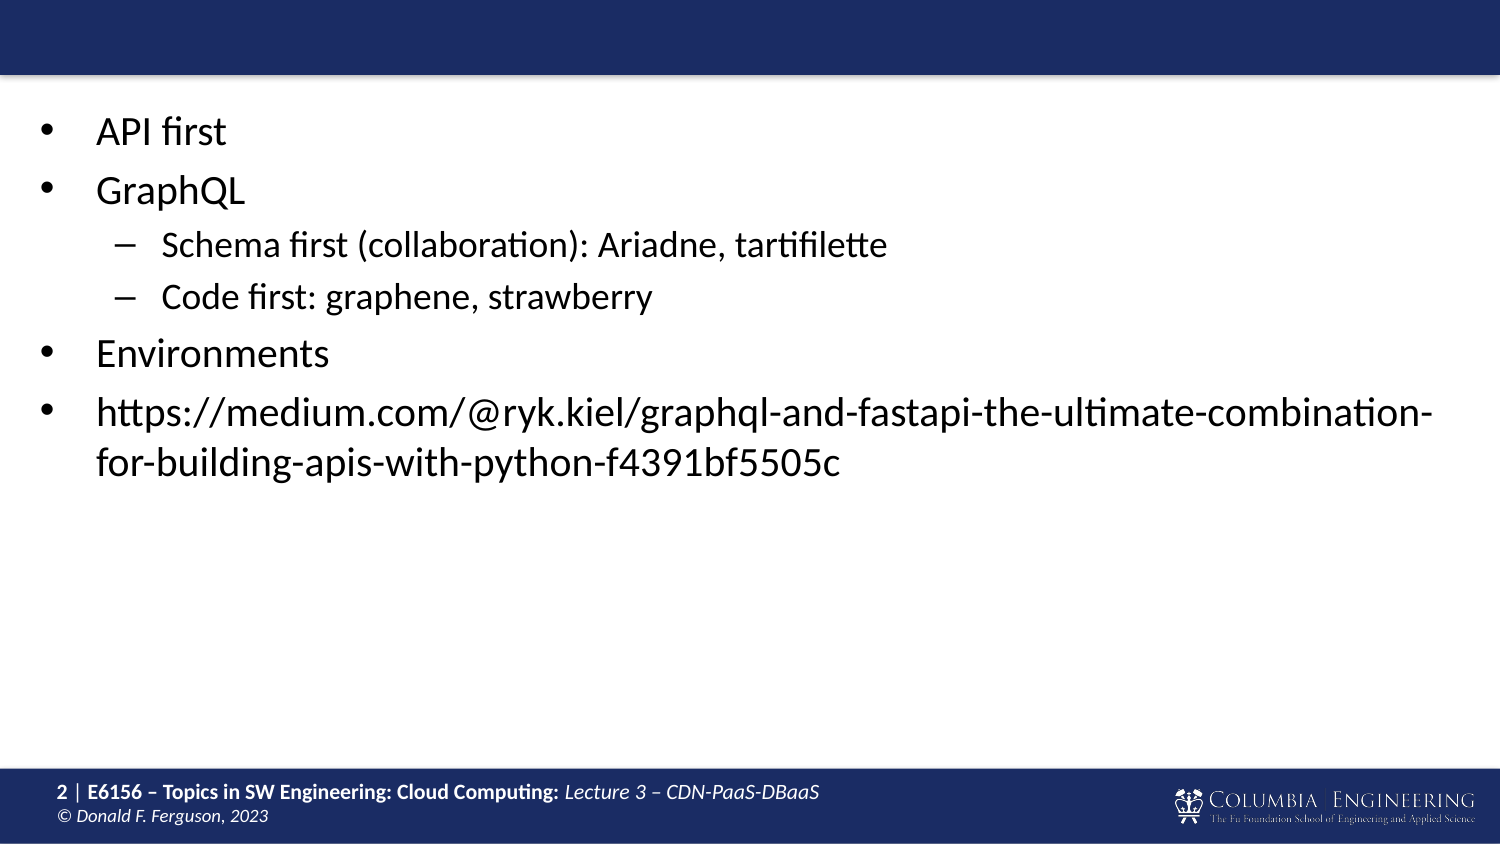

#
API first
GraphQL
Schema first (collaboration): Ariadne, tartifilette
Code first: graphene, strawberry
Environments
https://medium.com/@ryk.kiel/graphql-and-fastapi-the-ultimate-combination-for-building-apis-with-python-f4391bf5505c